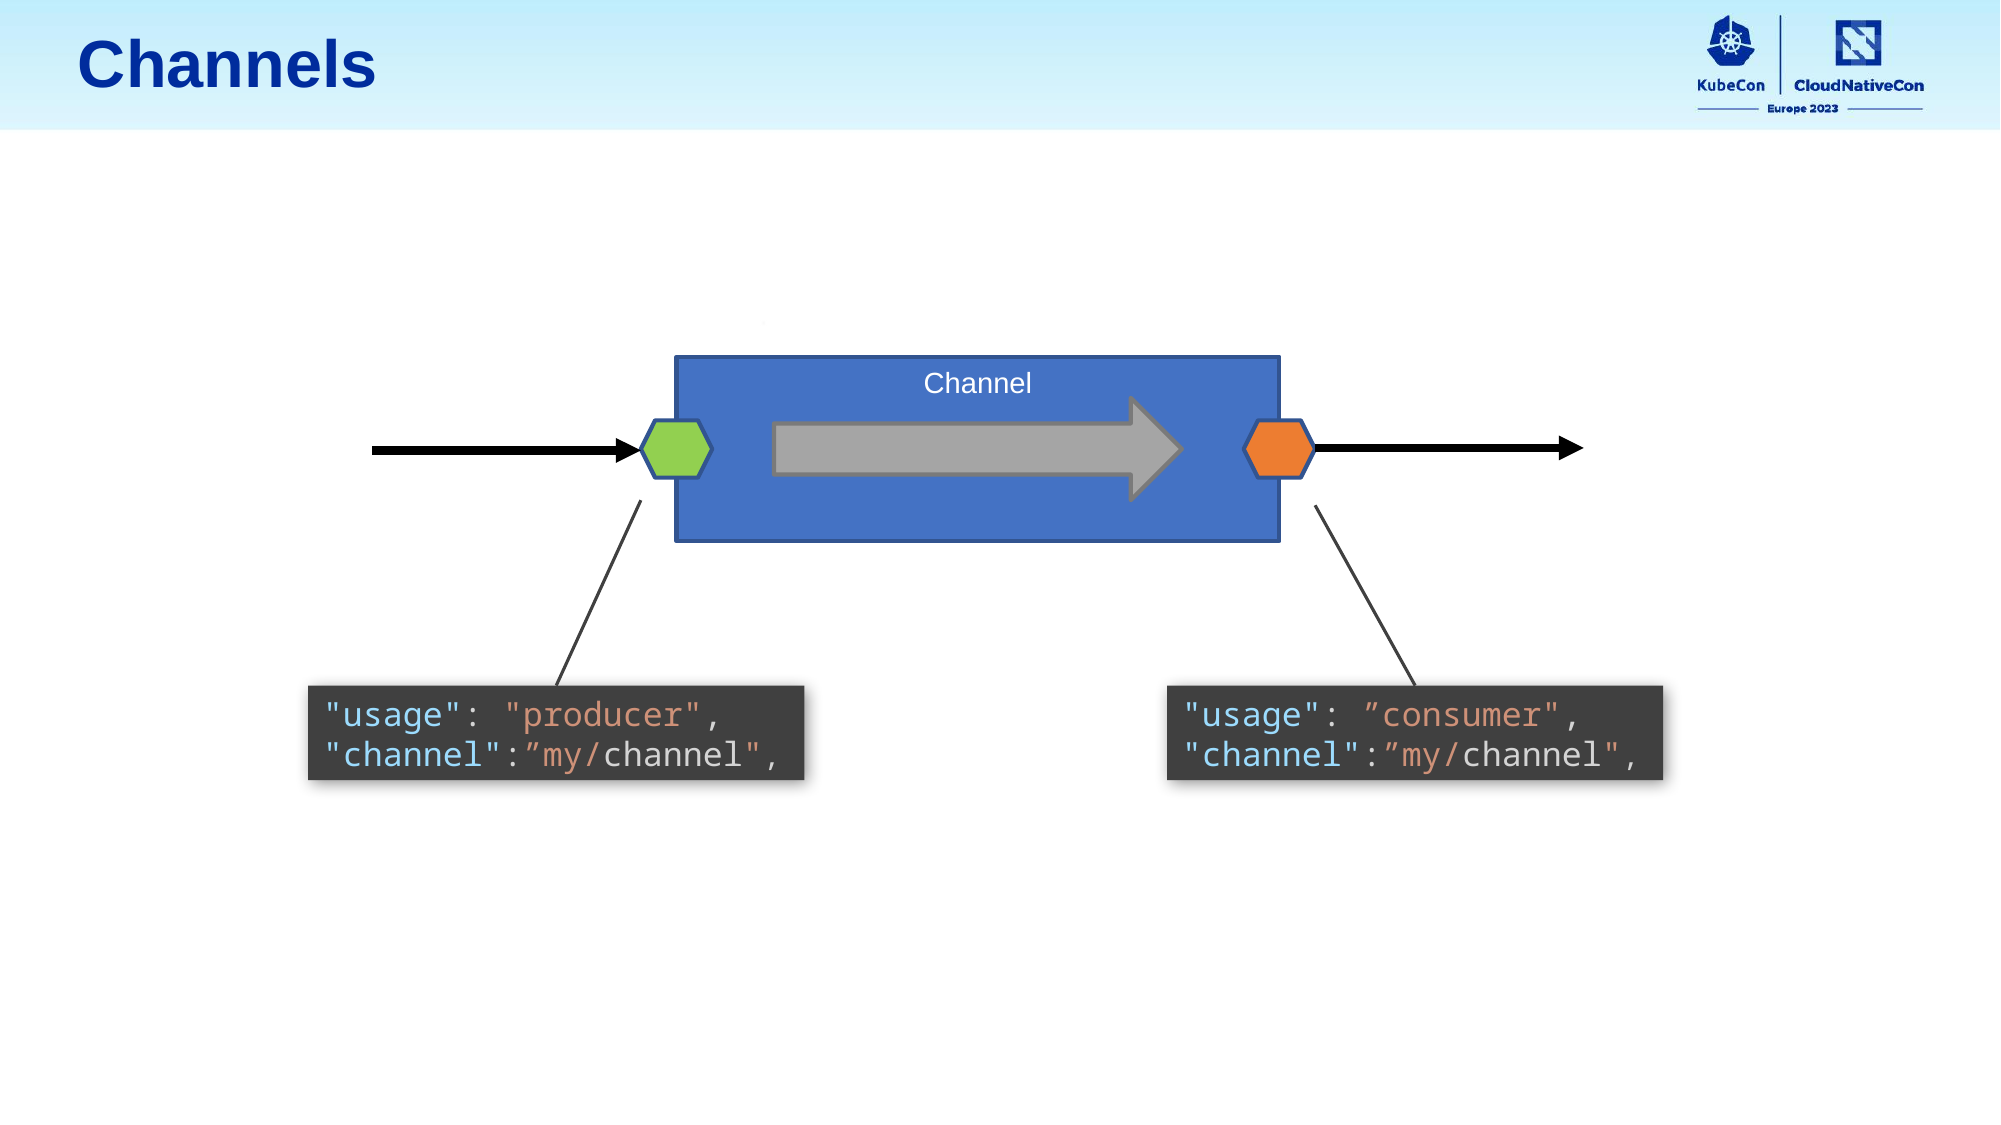

Channels
Channel

"usage": "producer",
"channel":”my/channel",
"usage": ”consumer",
"channel":”my/channel",